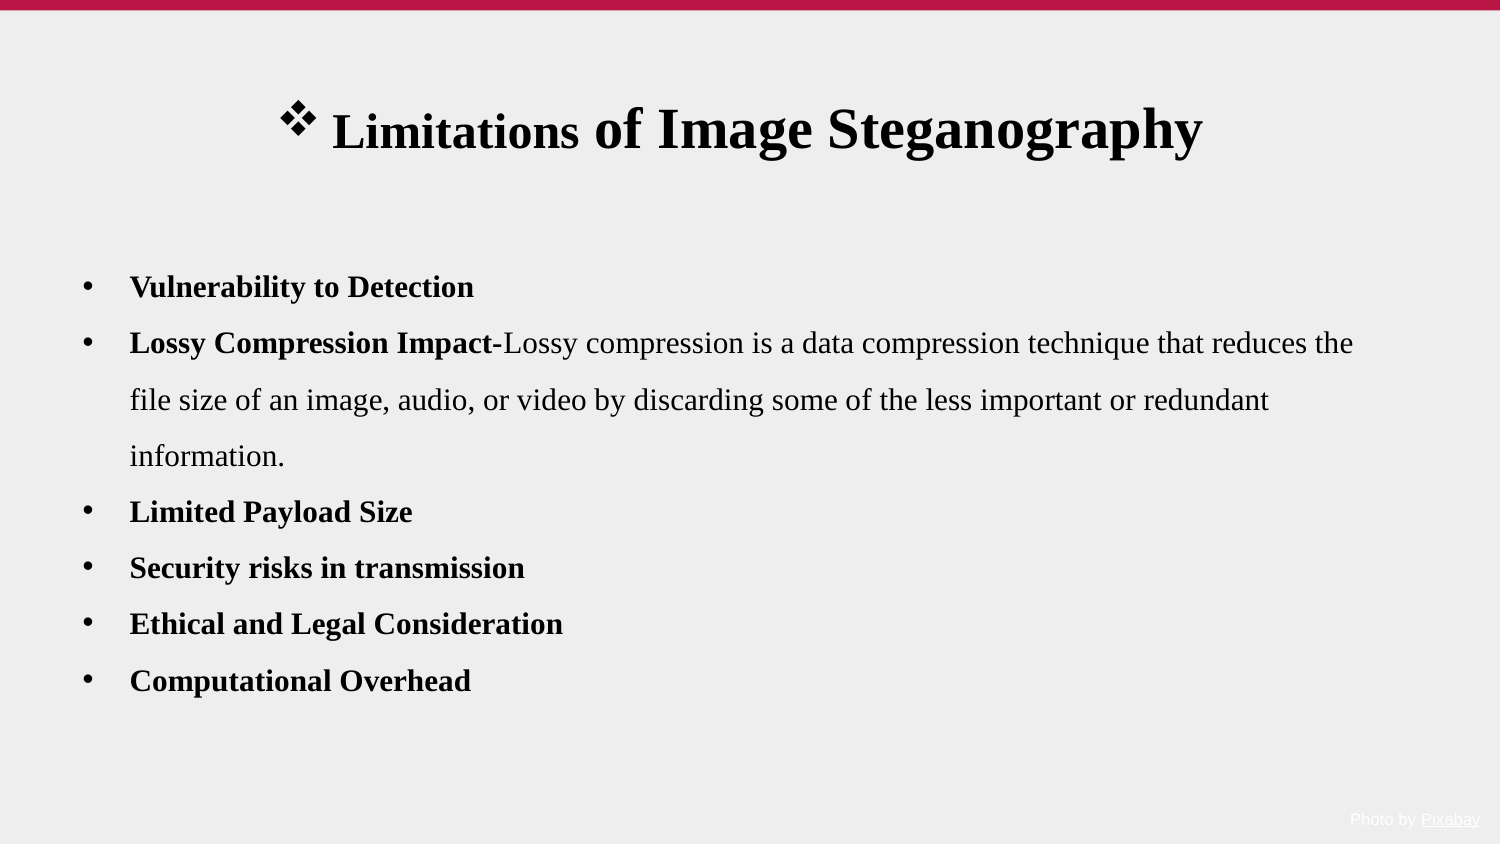

Limitations of Image Steganography
Vulnerability to Detection
Lossy Compression Impact-Lossy compression is a data compression technique that reduces the file size of an image, audio, or video by discarding some of the less important or redundant information.
Limited Payload Size
Security risks in transmission
Ethical and Legal Consideration
Computational Overhead
Photo by Pixabay